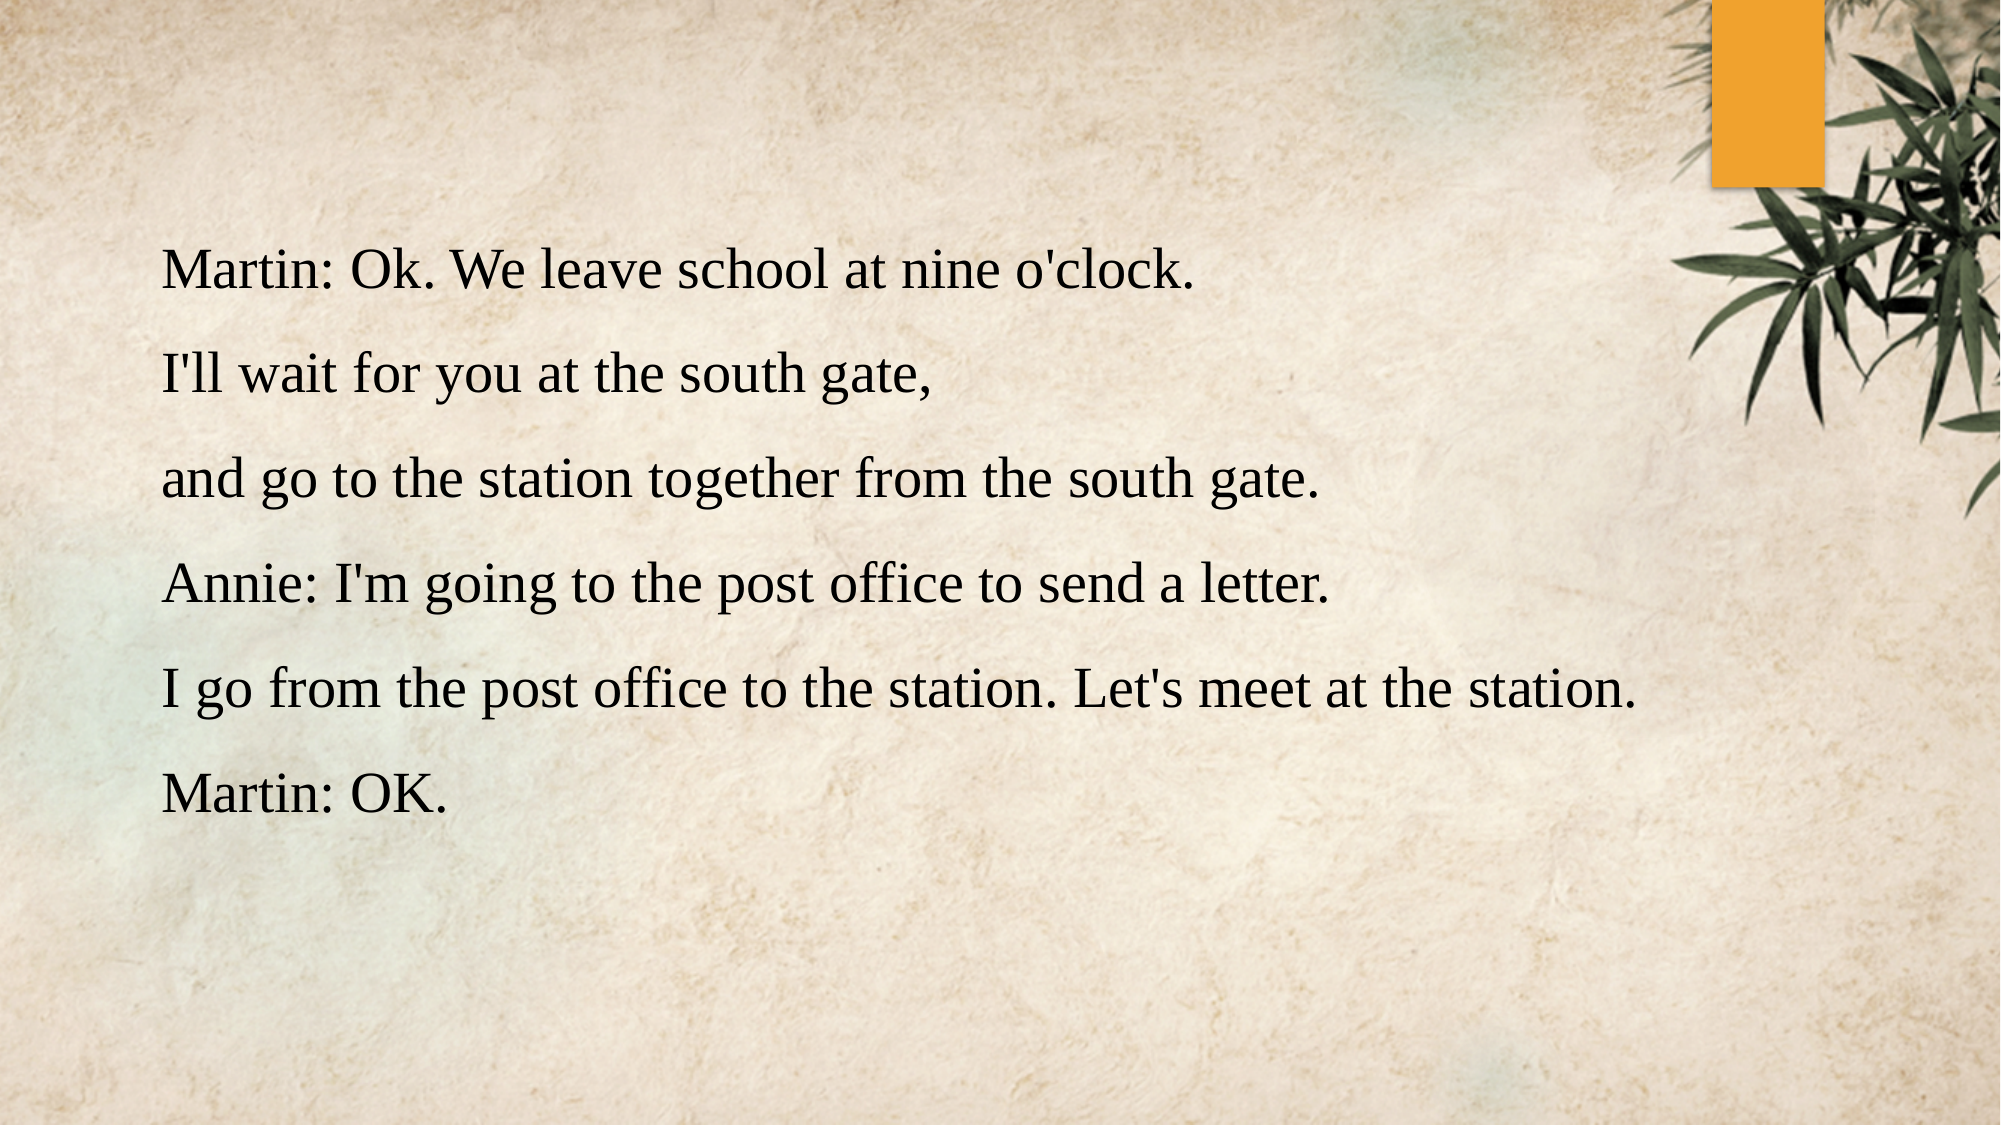

Martin: Ok. We leave school at nine o'clock.
I'll wait for you at the south gate,
and go to the station together from the south gate.
Annie: I'm going to the post office to send a letter.
I go from the post office to the station. Let's meet at the station.
Martin: OK.